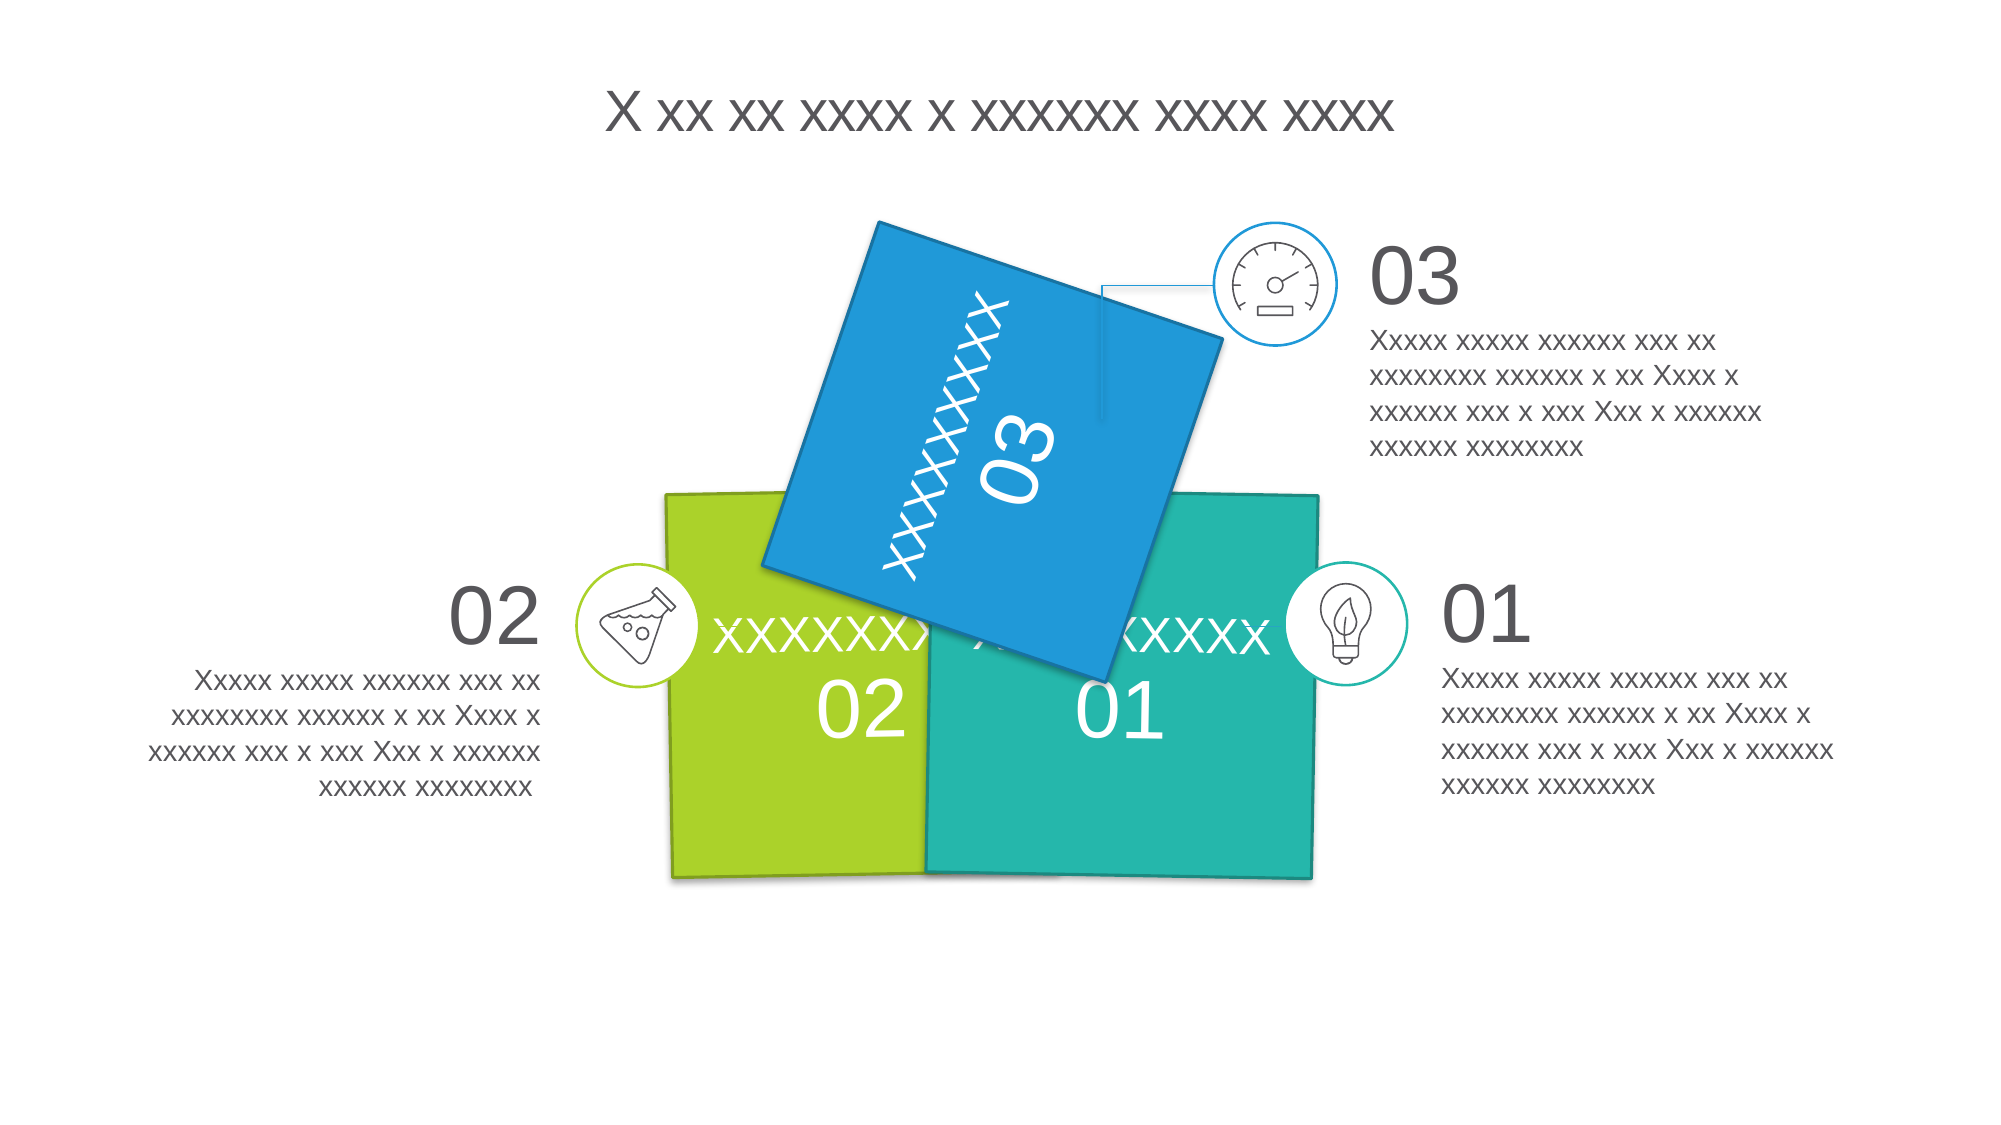

# X xx xx xxxx x xxxxxx xxxx xxxx

XXXXXXXXX
03
03
Xxxxx xxxxx xxxxxx xxx xx xxxxxxxx xxxxxx x xx Xxxx x xxxxxx xxx x xxx Xxx x xxxxxx xxxxxx xxxxxxxx

XXXXXXXXX
02
XXXXXXXXX
01

01
Xxxxx xxxxx xxxxxx xxx xx xxxxxxxx xxxxxx x xx Xxxx x xxxxxx xxx x xxx Xxx x xxxxxx xxxxxx xxxxxxxx
02
Xxxxx xxxxx xxxxxx xxx xx xxxxxxxx xxxxxx x xx Xxxx x xxxxxx xxx x xxx Xxx x xxxxxx xxxxxx xxxxxxxx